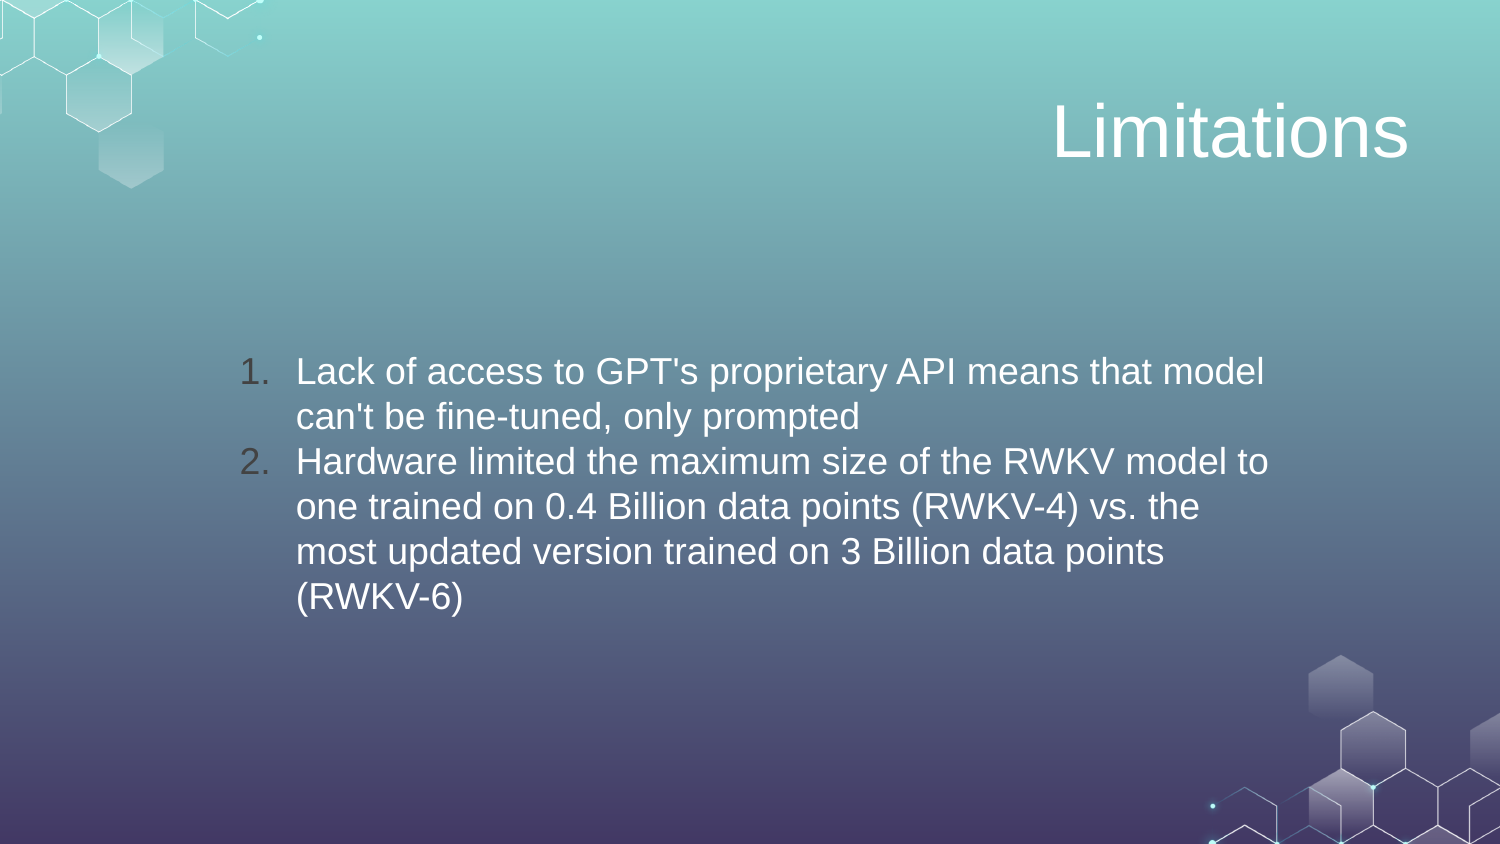

# Limitations
Lack of access to GPT's proprietary API means that model can't be fine-tuned, only prompted
Hardware limited the maximum size of the RWKV model to one trained on 0.4 Billion data points (RWKV-4) vs. the most updated version trained on 3 Billion data points (RWKV-6)